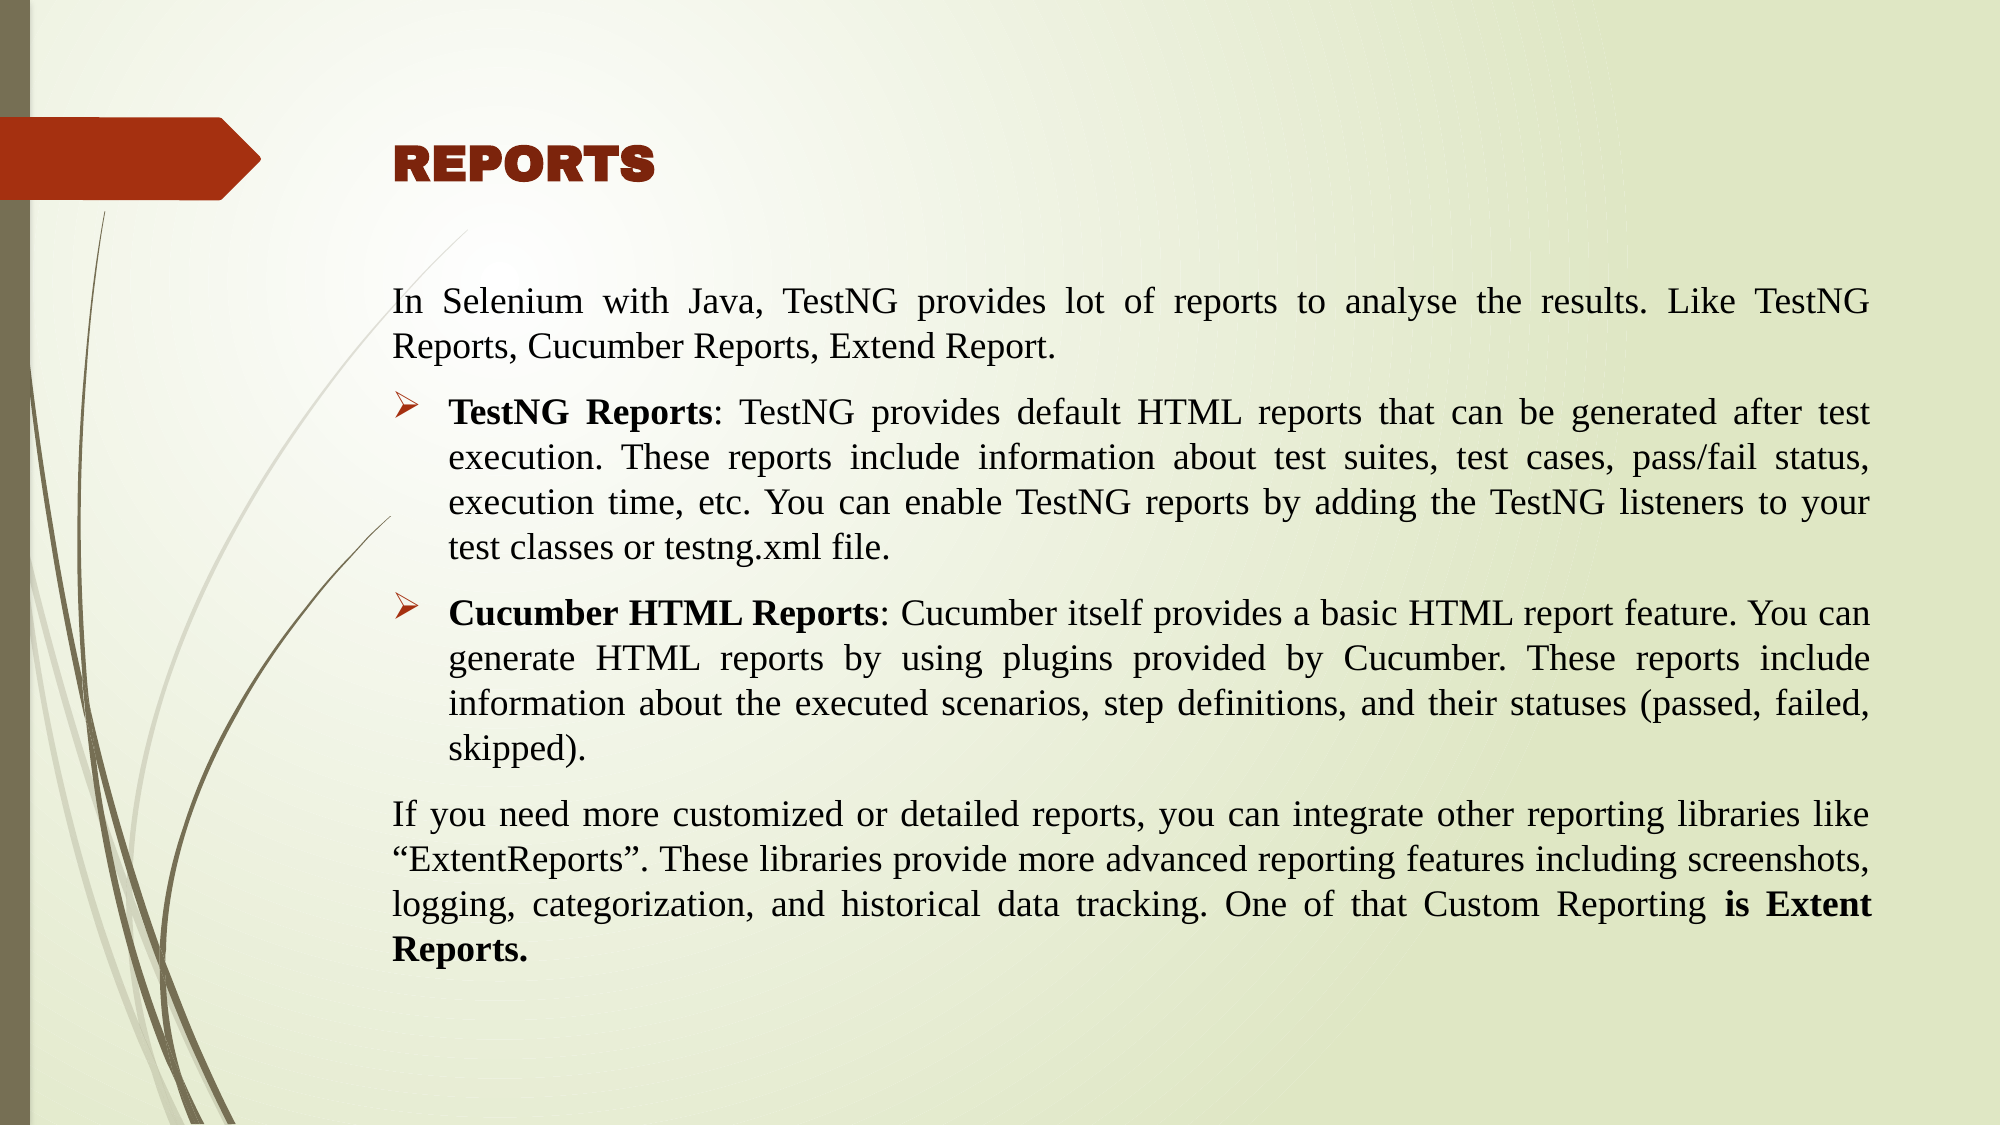

# REPORTS
In Selenium with Java, TestNG provides lot of reports to analyse the results. Like TestNG Reports, Cucumber Reports, Extend Report.
TestNG Reports: TestNG provides default HTML reports that can be generated after test execution. These reports include information about test suites, test cases, pass/fail status, execution time, etc. You can enable TestNG reports by adding the TestNG listeners to your test classes or testng.xml file.
Cucumber HTML Reports: Cucumber itself provides a basic HTML report feature. You can generate HTML reports by using plugins provided by Cucumber. These reports include information about the executed scenarios, step definitions, and their statuses (passed, failed, skipped).
If you need more customized or detailed reports, you can integrate other reporting libraries like “ExtentReports”. These libraries provide more advanced reporting features including screenshots, logging, categorization, and historical data tracking. One of that Custom Reporting is Extent Reports.